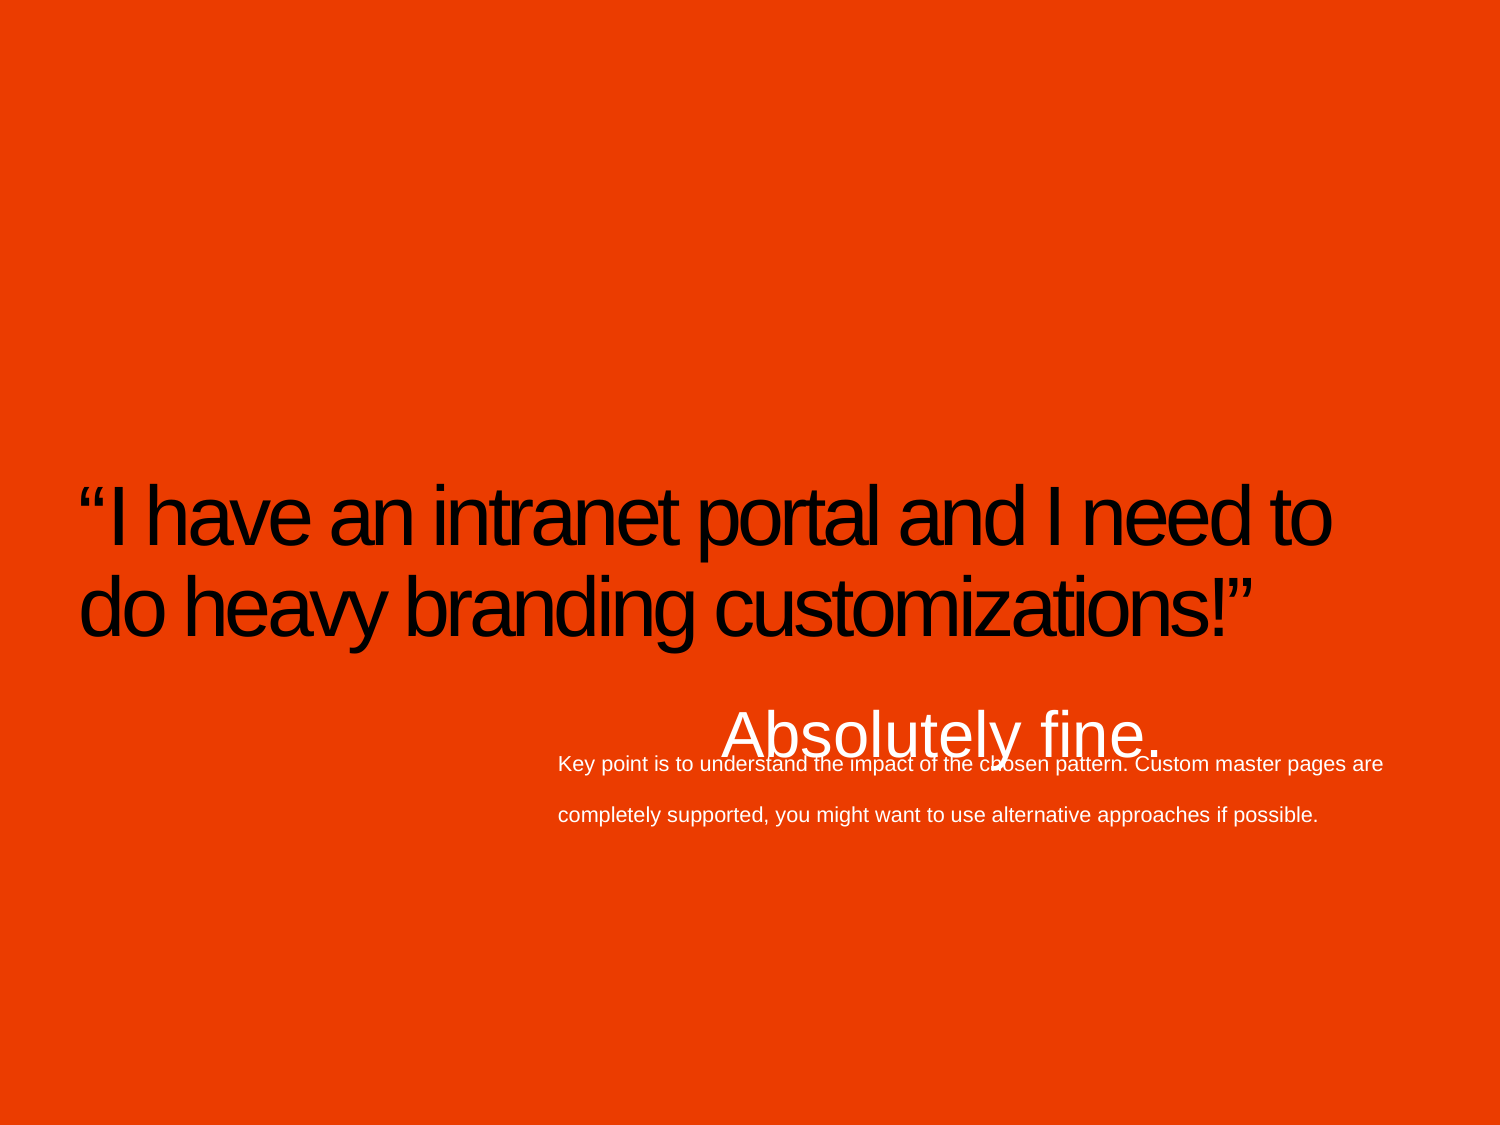

# “I have an intranet portal and I need to do heavy branding customizations!”
Absolutely fine.
Key point is to understand the impact of the chosen pattern. Custom master pages are completely supported, you might want to use alternative approaches if possible.